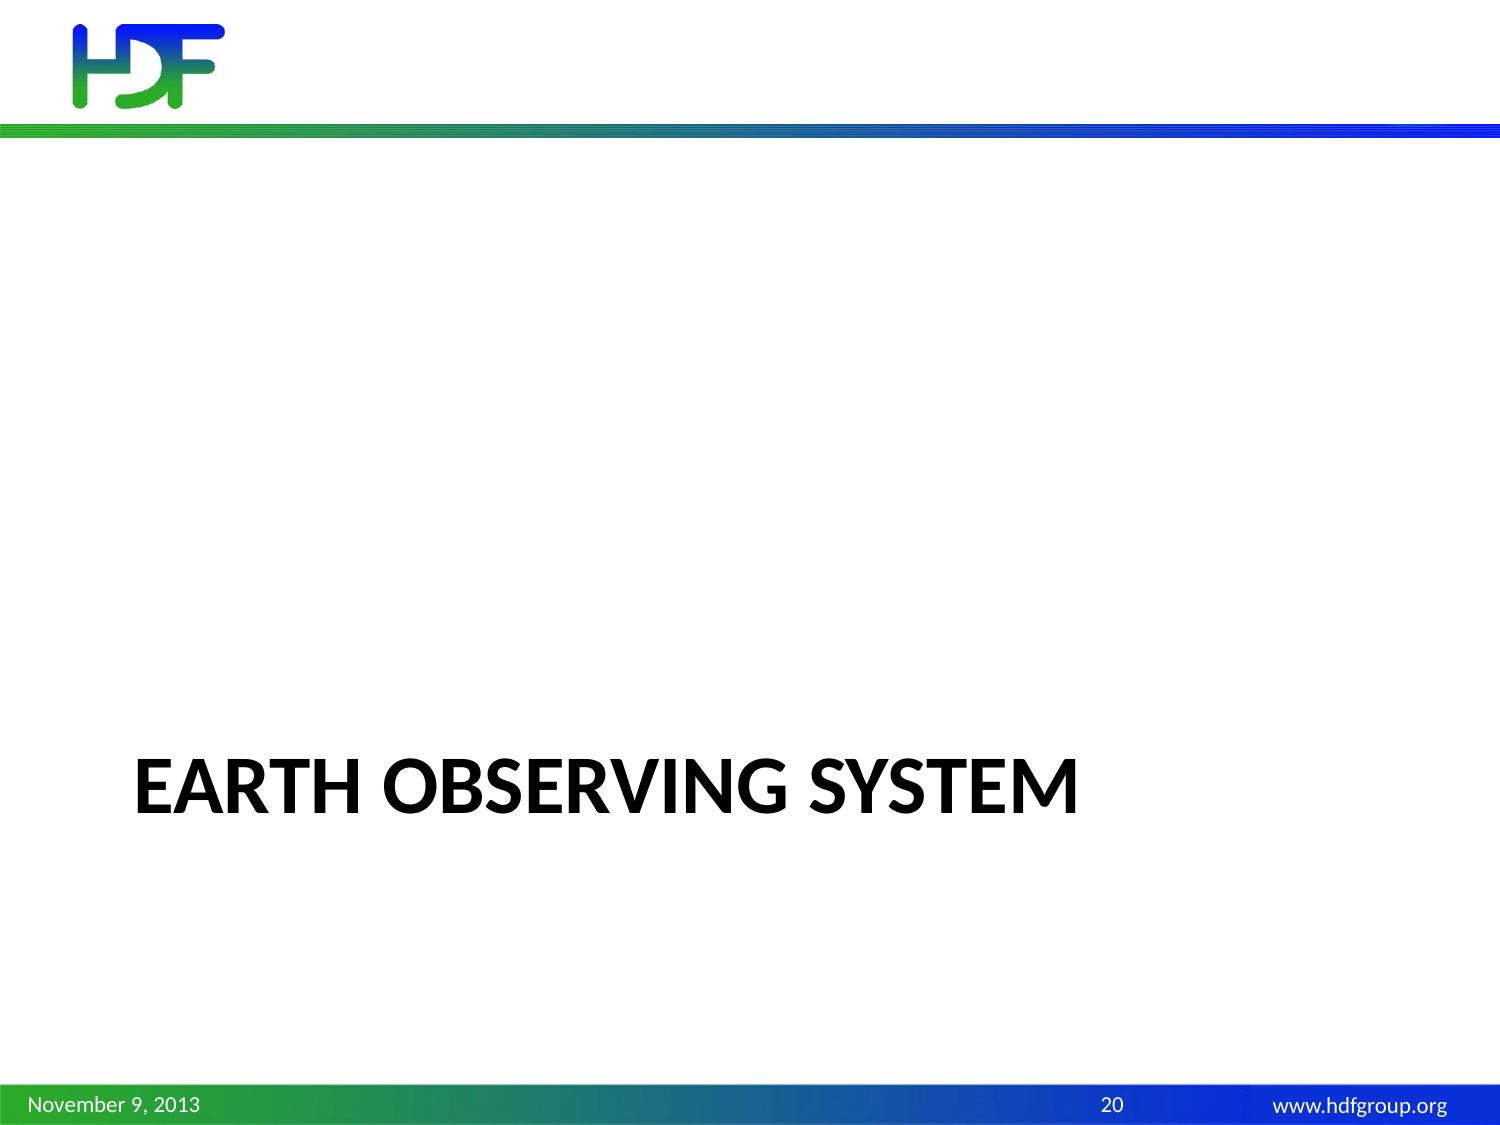

# Earth observing System
November 9, 2013
20